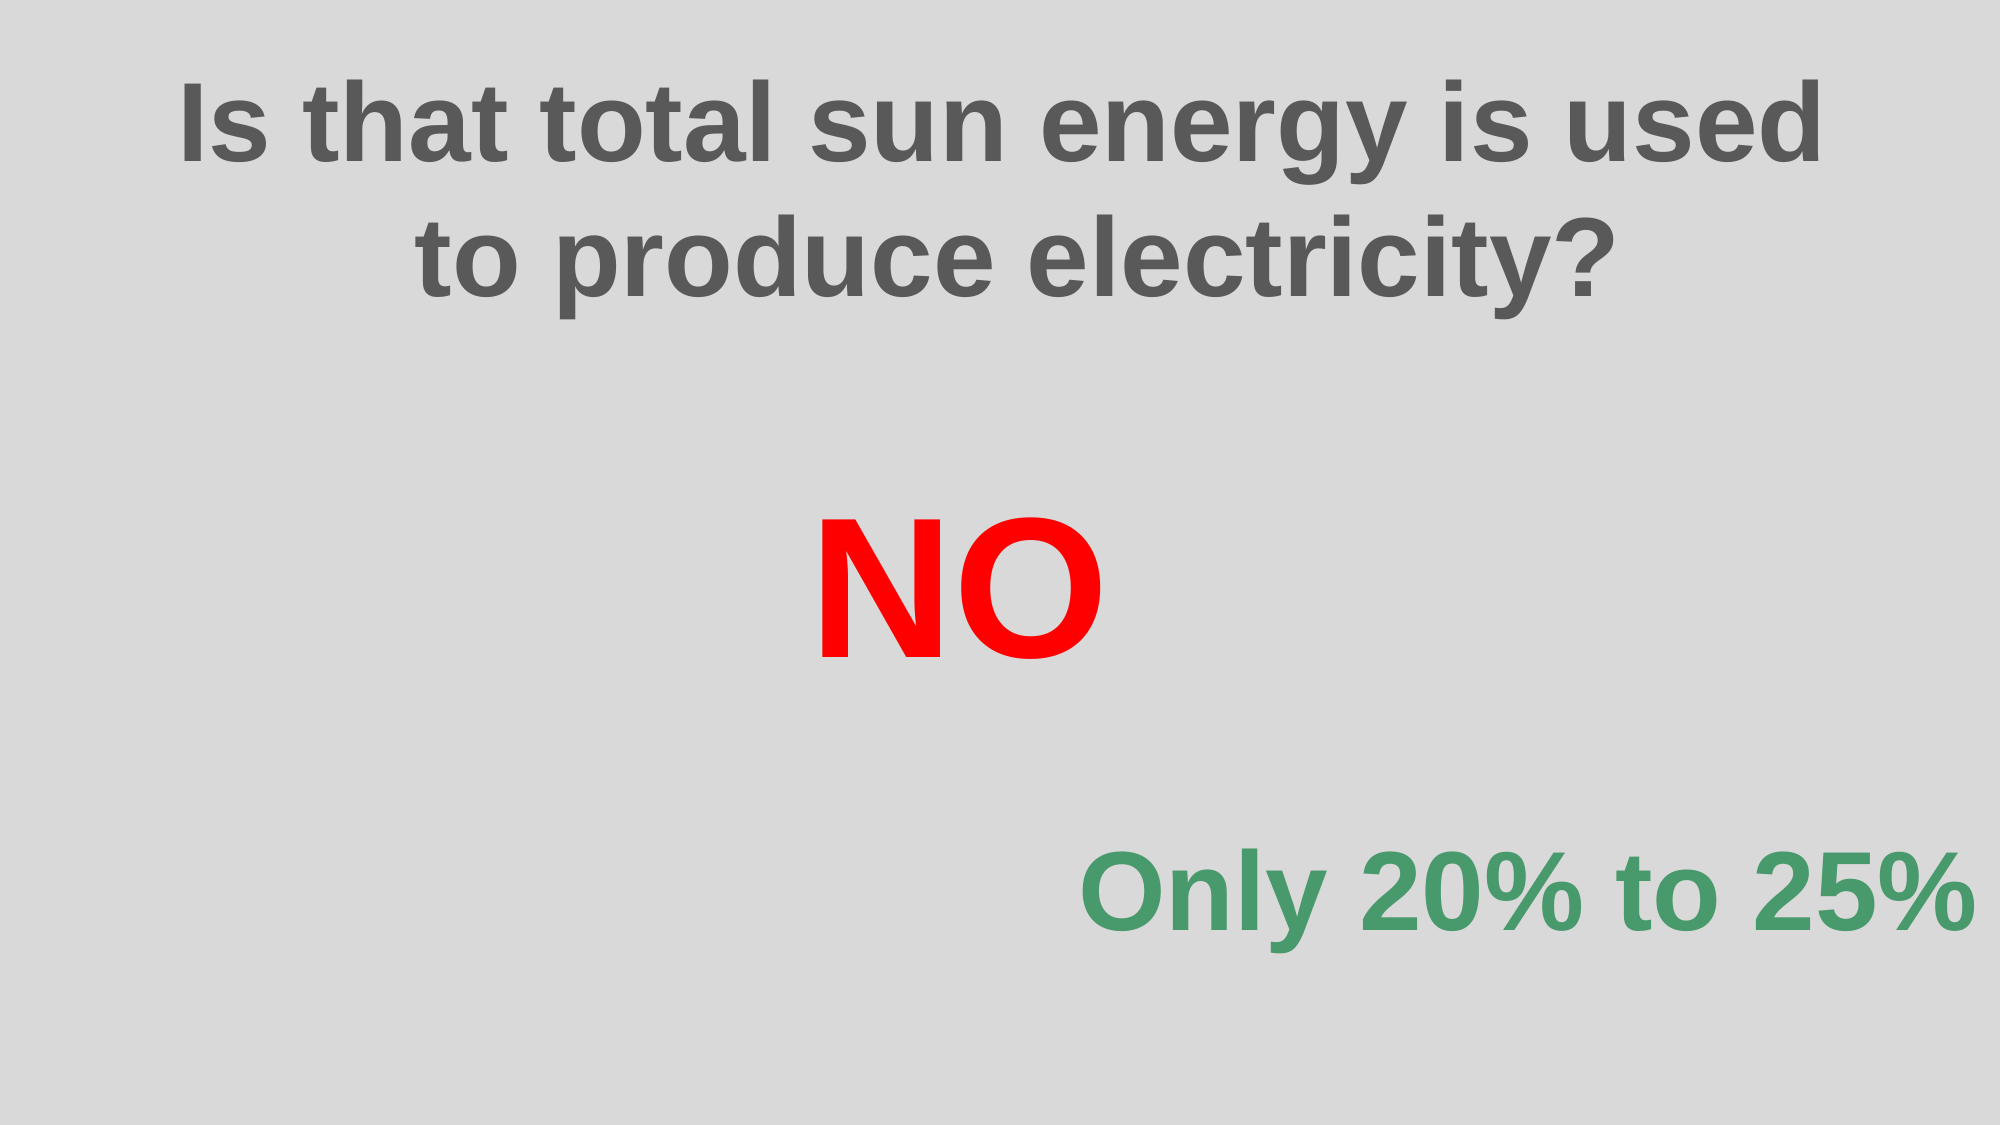

Is that total sun energy is used
to produce electricity?
NO
Only 20% to 25%